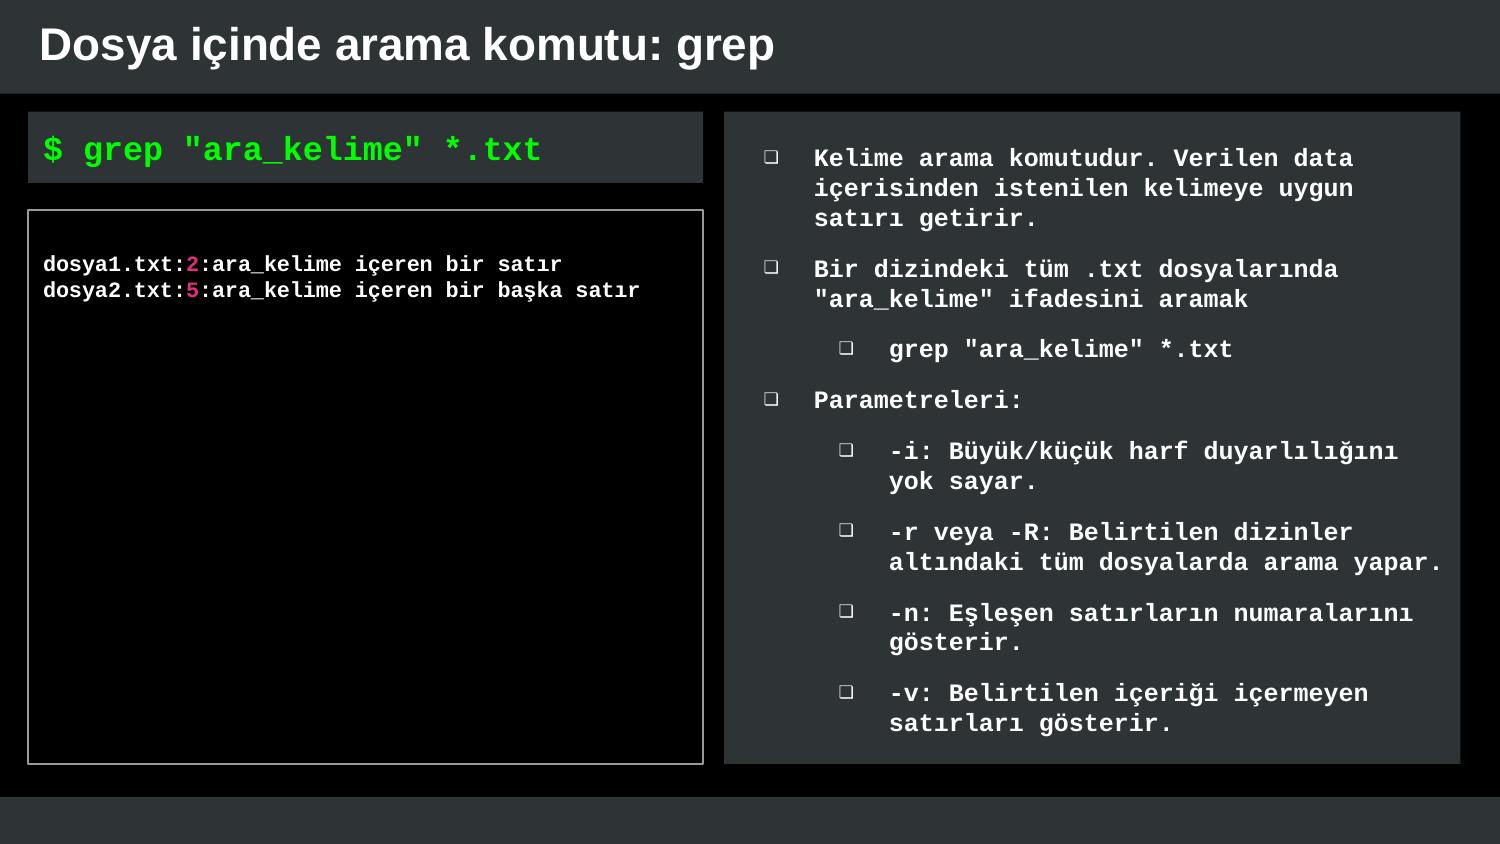

# Dosya içinde arama komutu: grep
$ grep "ara_kelime" *.txt
Kelime arama komutudur. Verilen data içerisinden istenilen kelimeye uygun satırı getirir.
Bir dizindeki tüm .txt dosyalarında "ara_kelime" ifadesini aramak
grep "ara_kelime" *.txt
Parametreleri:
-i: Büyük/küçük harf duyarlılığını yok sayar.
-r veya -R: Belirtilen dizinler altındaki tüm dosyalarda arama yapar.
-n: Eşleşen satırların numaralarını gösterir.
-v: Belirtilen içeriği içermeyen satırları gösterir.

dosya1.txt:2:ara_kelime içeren bir satır
dosya2.txt:5:ara_kelime içeren bir başka satır